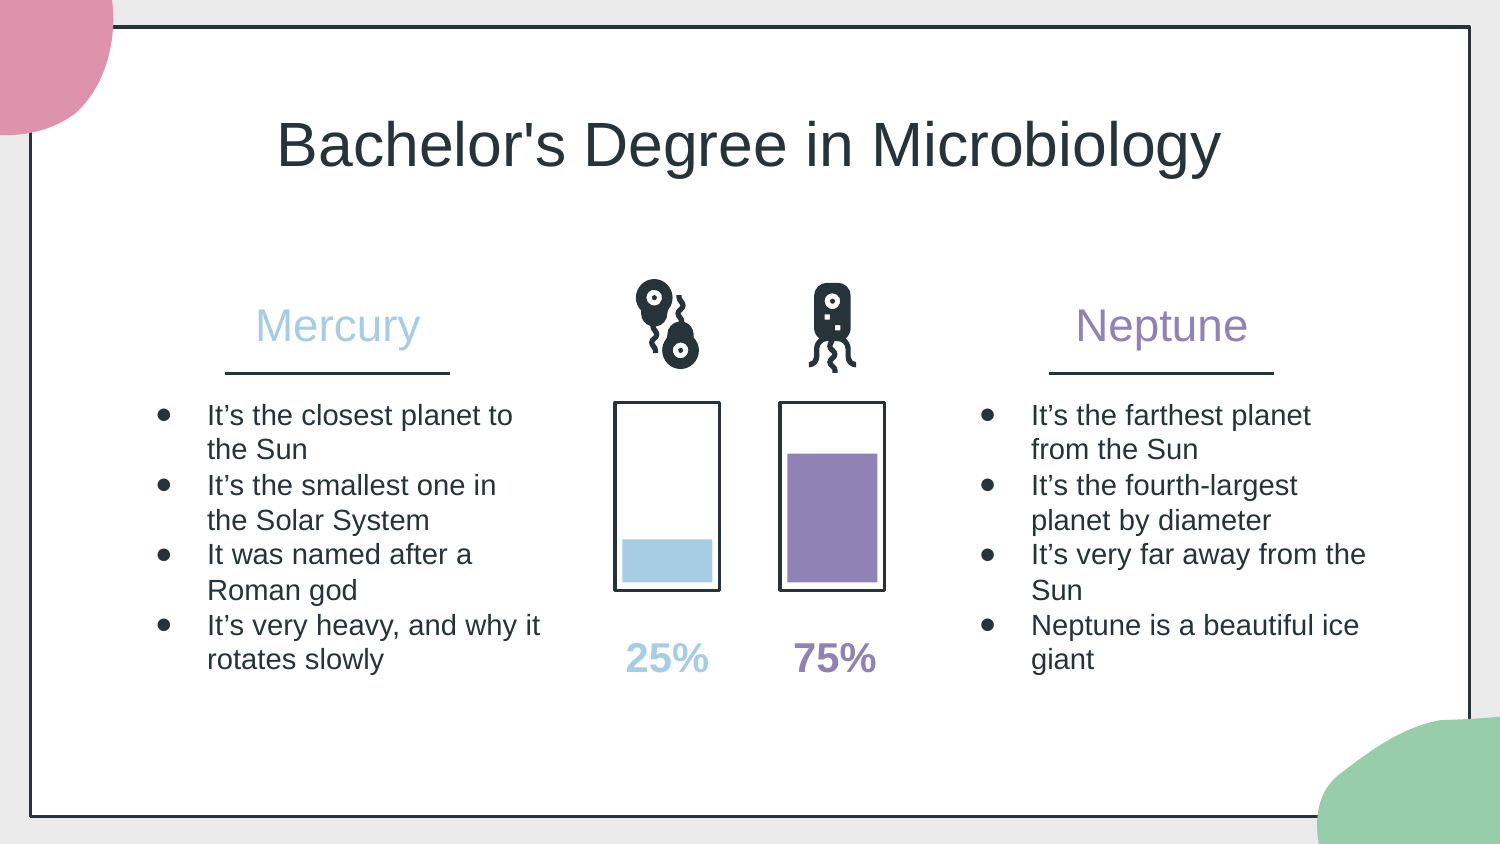

# Bachelor's Degree in Microbiology

Mercury
It’s the closest planet to the Sun
It’s the smallest one in the Solar System
It was named after a Roman god
It’s very heavy, and why it rotates slowly

Neptune
It’s the farthest planet from the Sun
It’s the fourth-largest planet by diameter
It’s very far away from the Sun
Neptune is a beautiful ice giant

25%
75%